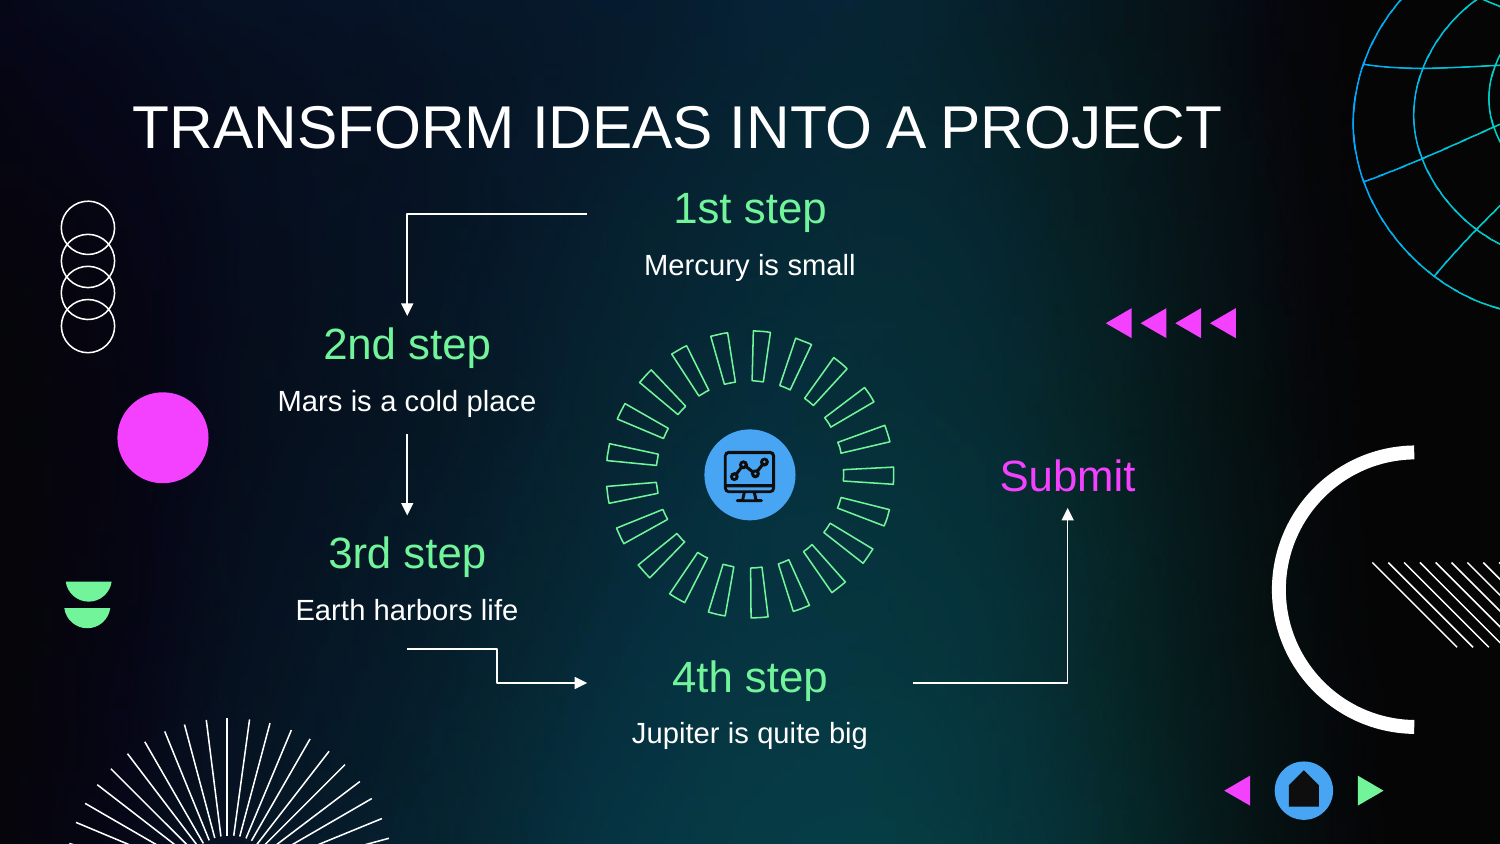

# TRANSFORM IDEAS INTO A PROJECT
1st step
Mercury is small

2nd step

Mars is a cold place

Submit

3rd step
Earth harbors life
4th step
Jupiter is quite big